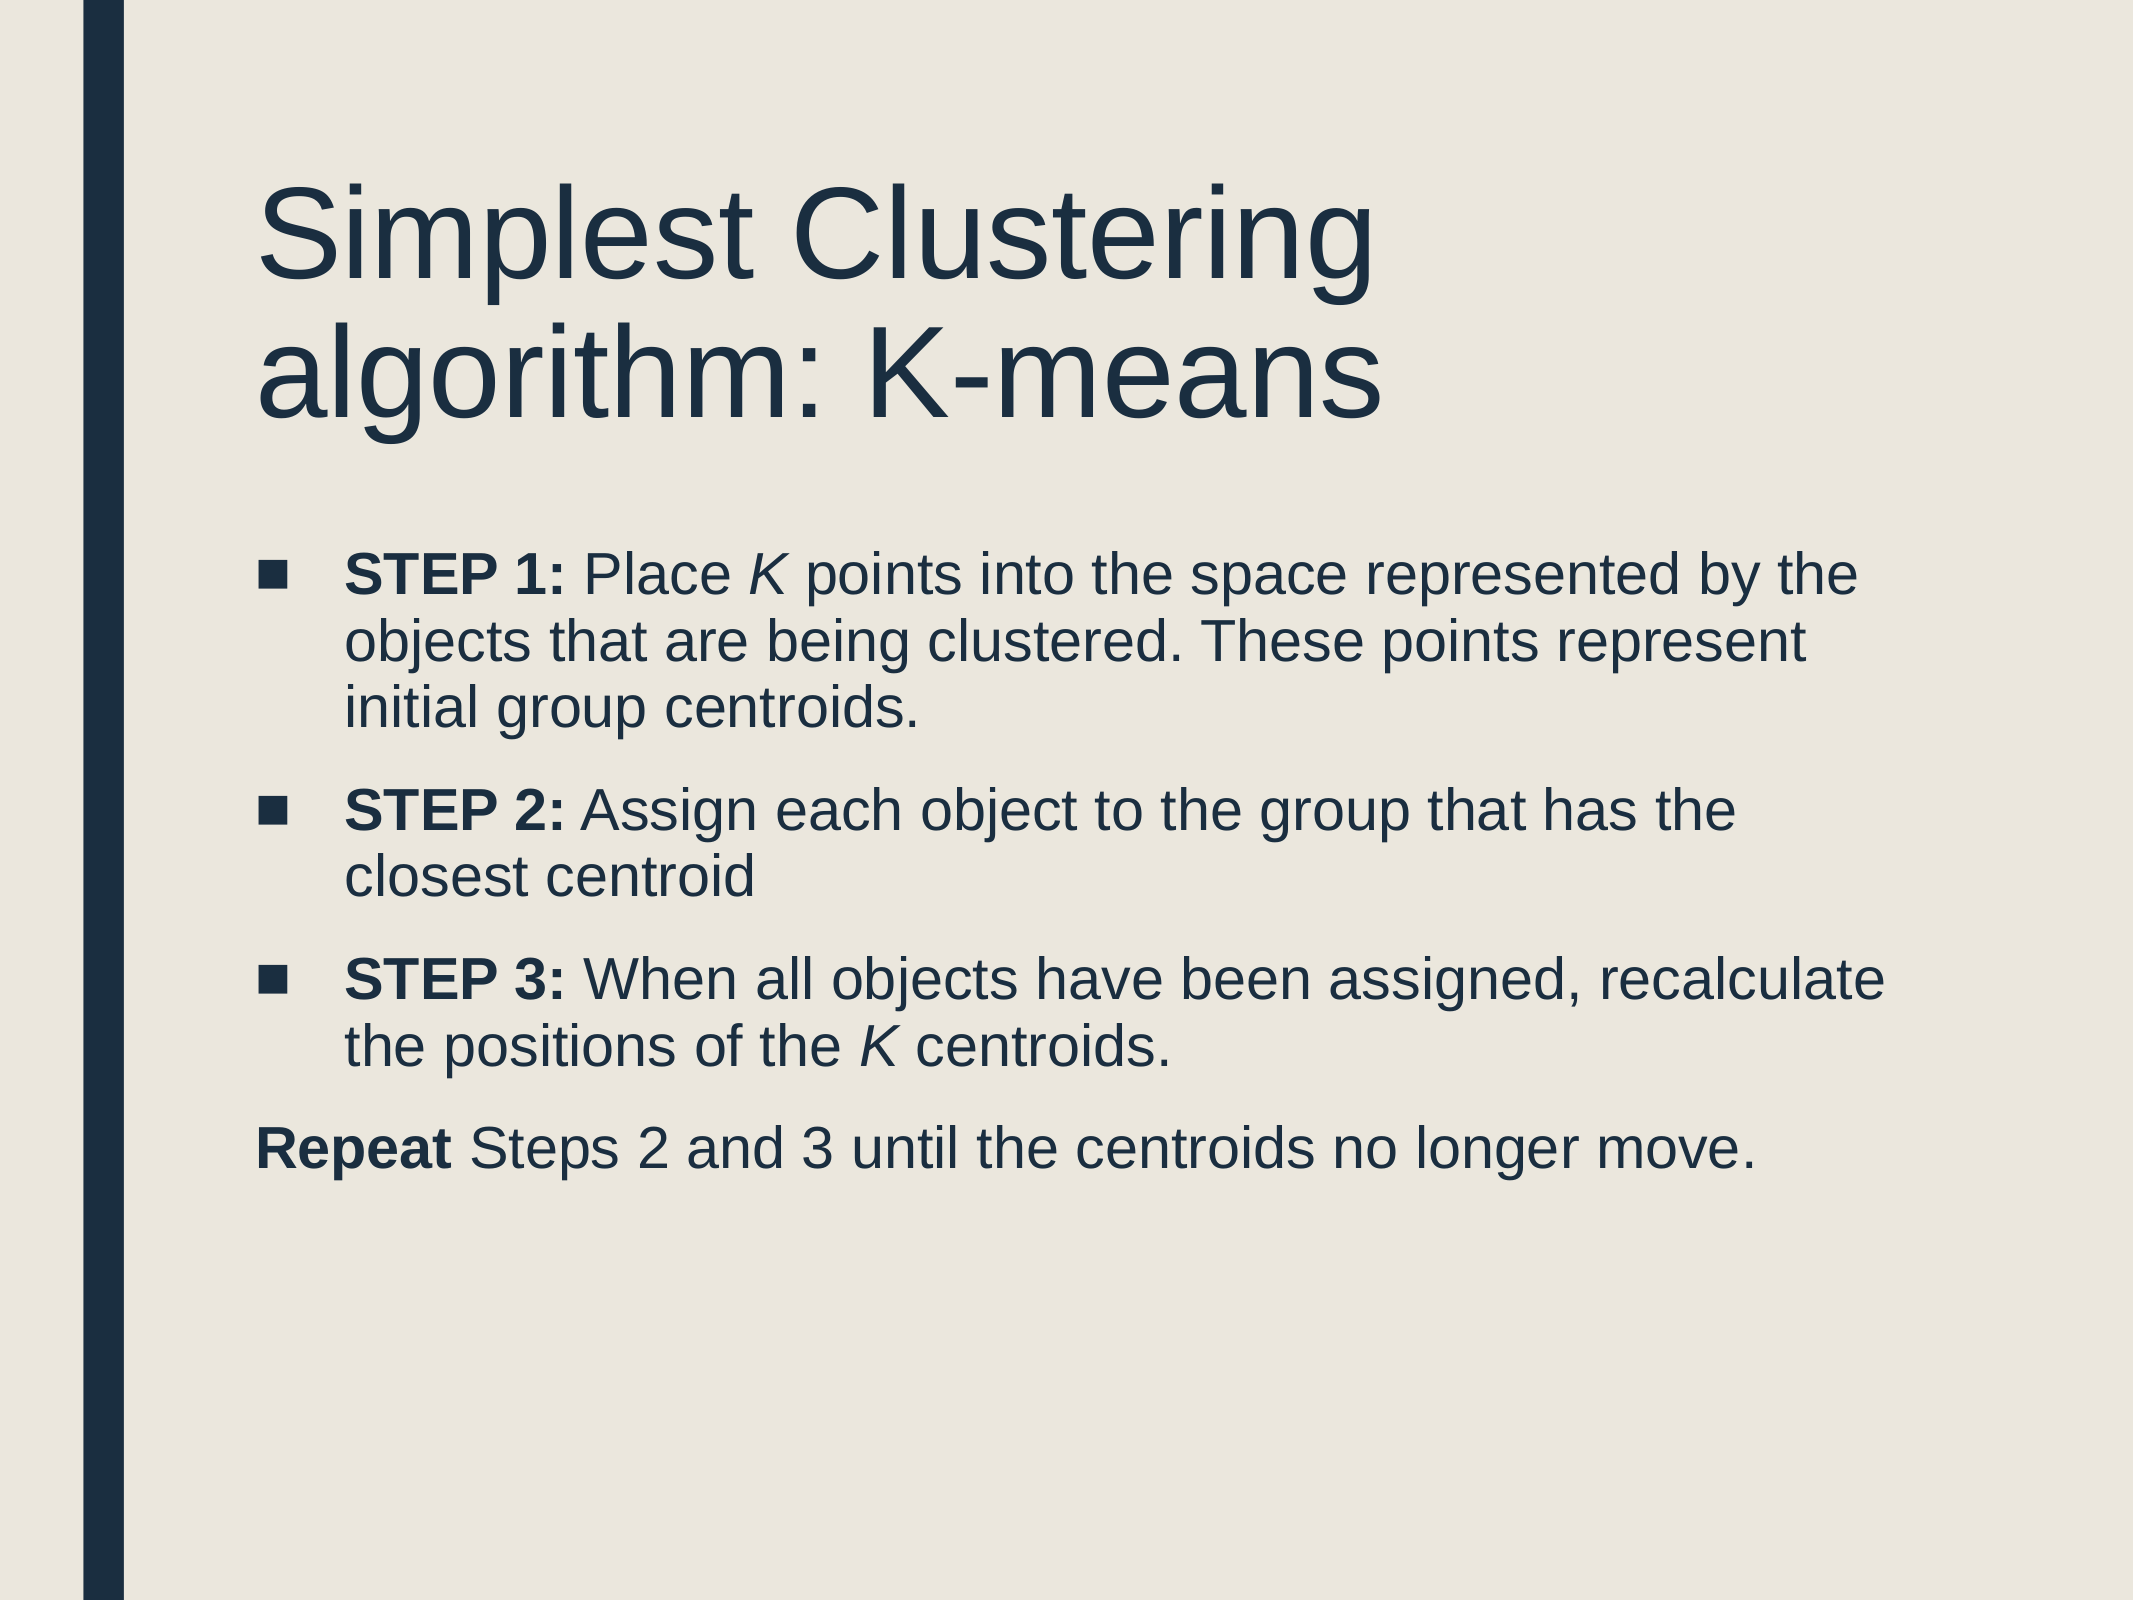

# Simplest Clustering algorithm: K-means
STEP 1: Place K points into the space represented by the objects that are being clustered. These points represent initial group centroids.
STEP 2: Assign each object to the group that has the closest centroid
STEP 3: When all objects have been assigned, recalculate the positions of the K centroids.
Repeat Steps 2 and 3 until the centroids no longer move.